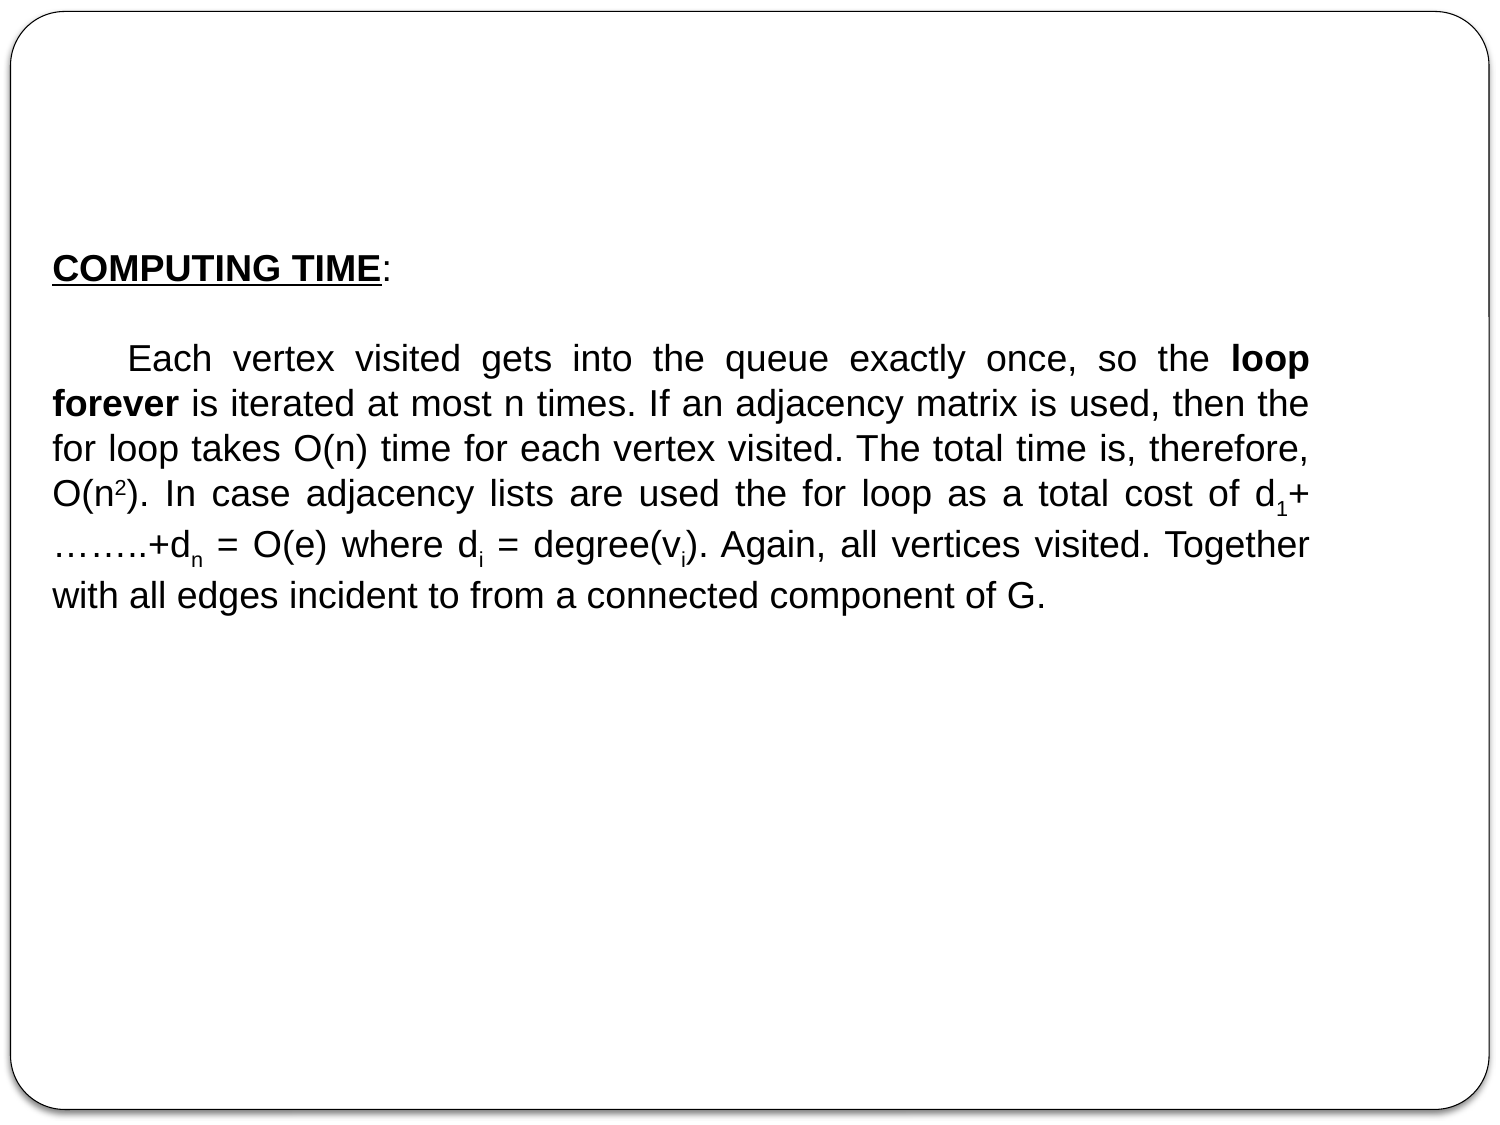

COMPUTING TIME:

Each vertex visited gets into the queue exactly once, so the loop forever is iterated at most n times. If an adjacency matrix is used, then the for loop takes O(n) time for each vertex visited. The total time is, therefore, O(n2). In case adjacency lists are used the for loop as a total cost of d1+……..+dn = O(e) where di = degree(vi). Again, all vertices visited. Together with all edges incident to from a connected component of G.